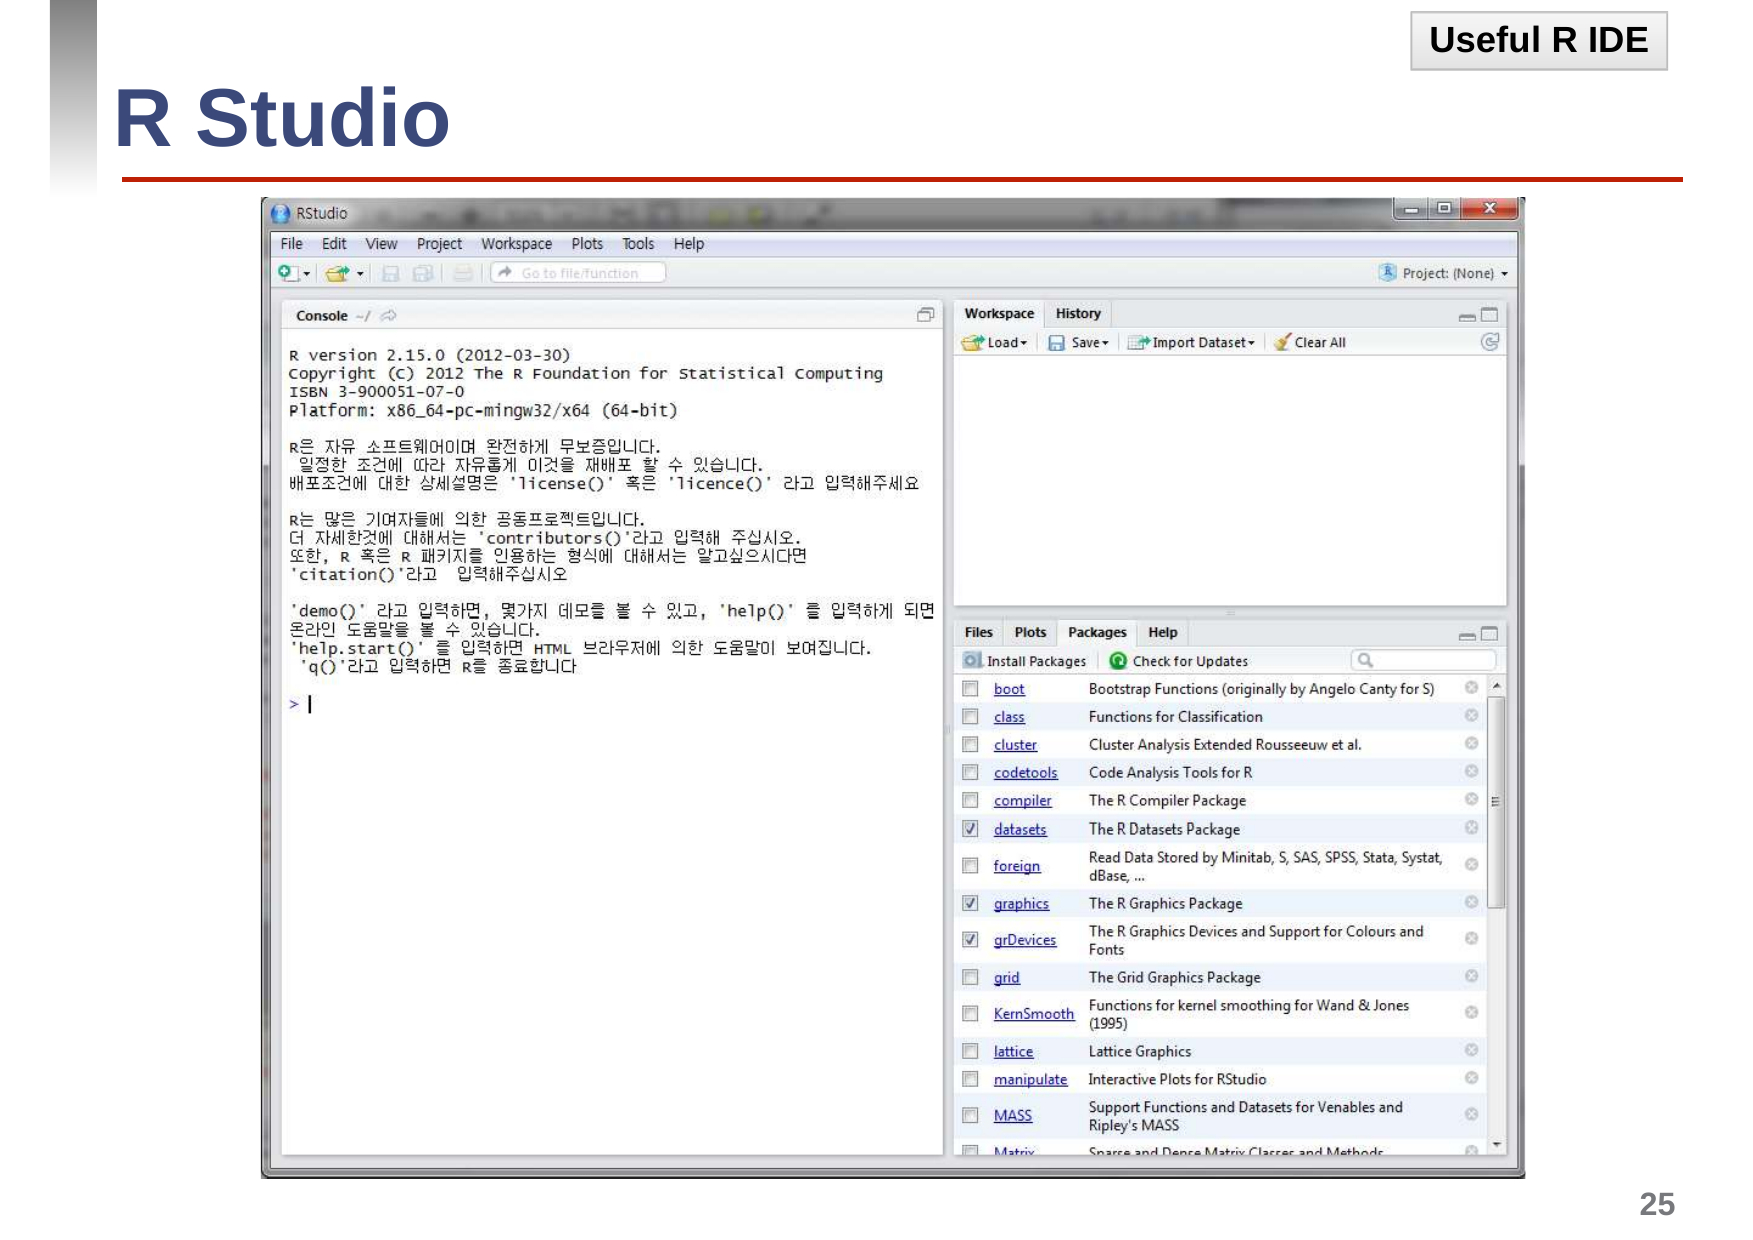

Useful R IDE
# R Studio

25